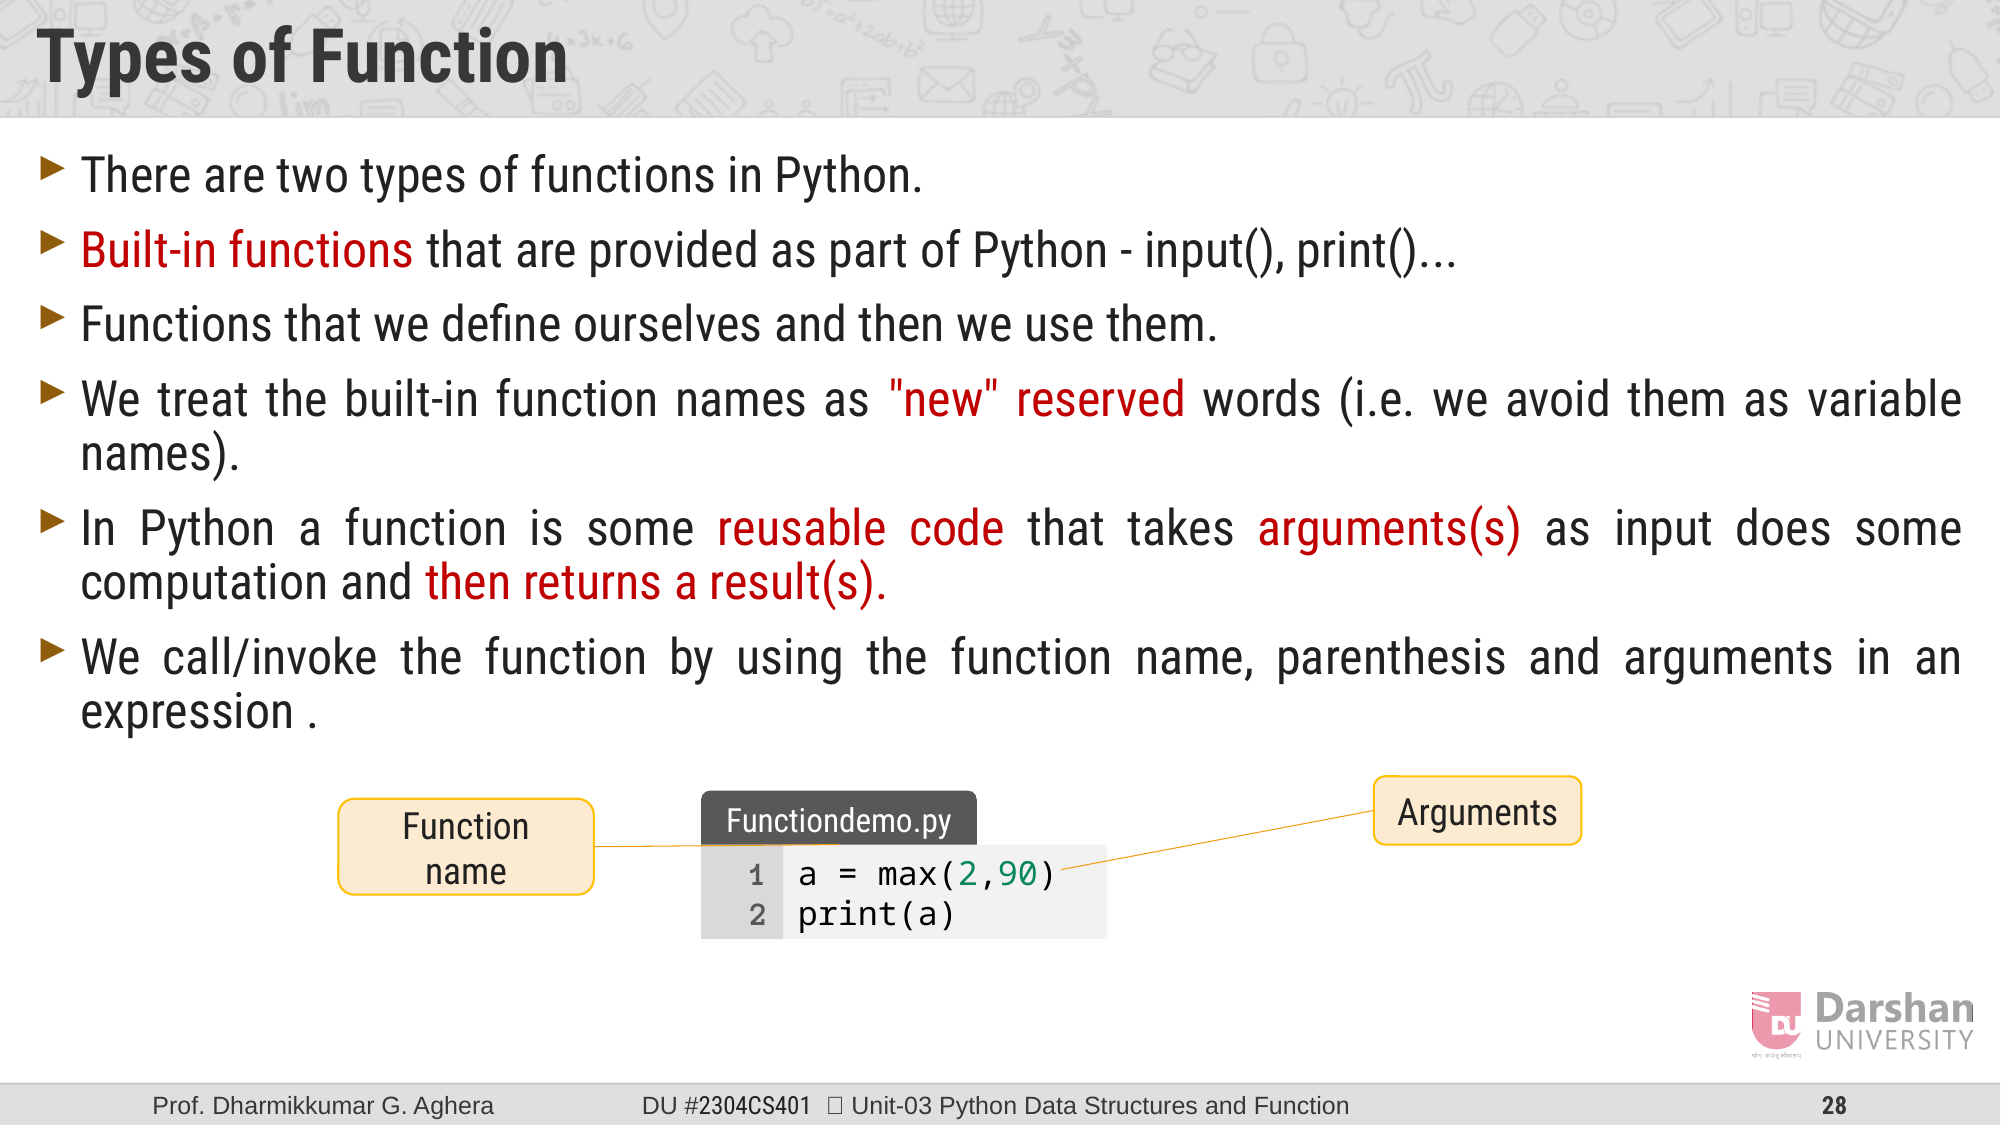

# Types of Function
There are two types of functions in Python.
Built-in functions that are provided as part of Python - input(), print()...
Functions that we define ourselves and then we use them.
We treat the built-in function names as "new" reserved words (i.e. we avoid them as variable names).
In Python a function is some reusable code that takes arguments(s) as input does some computation and then returns a result(s).
We call/invoke the function by using the function name, parenthesis and arguments in an expression .

Arguments
Functiondemo.py
Function name
1
2
a = max(2,90)
print(a)